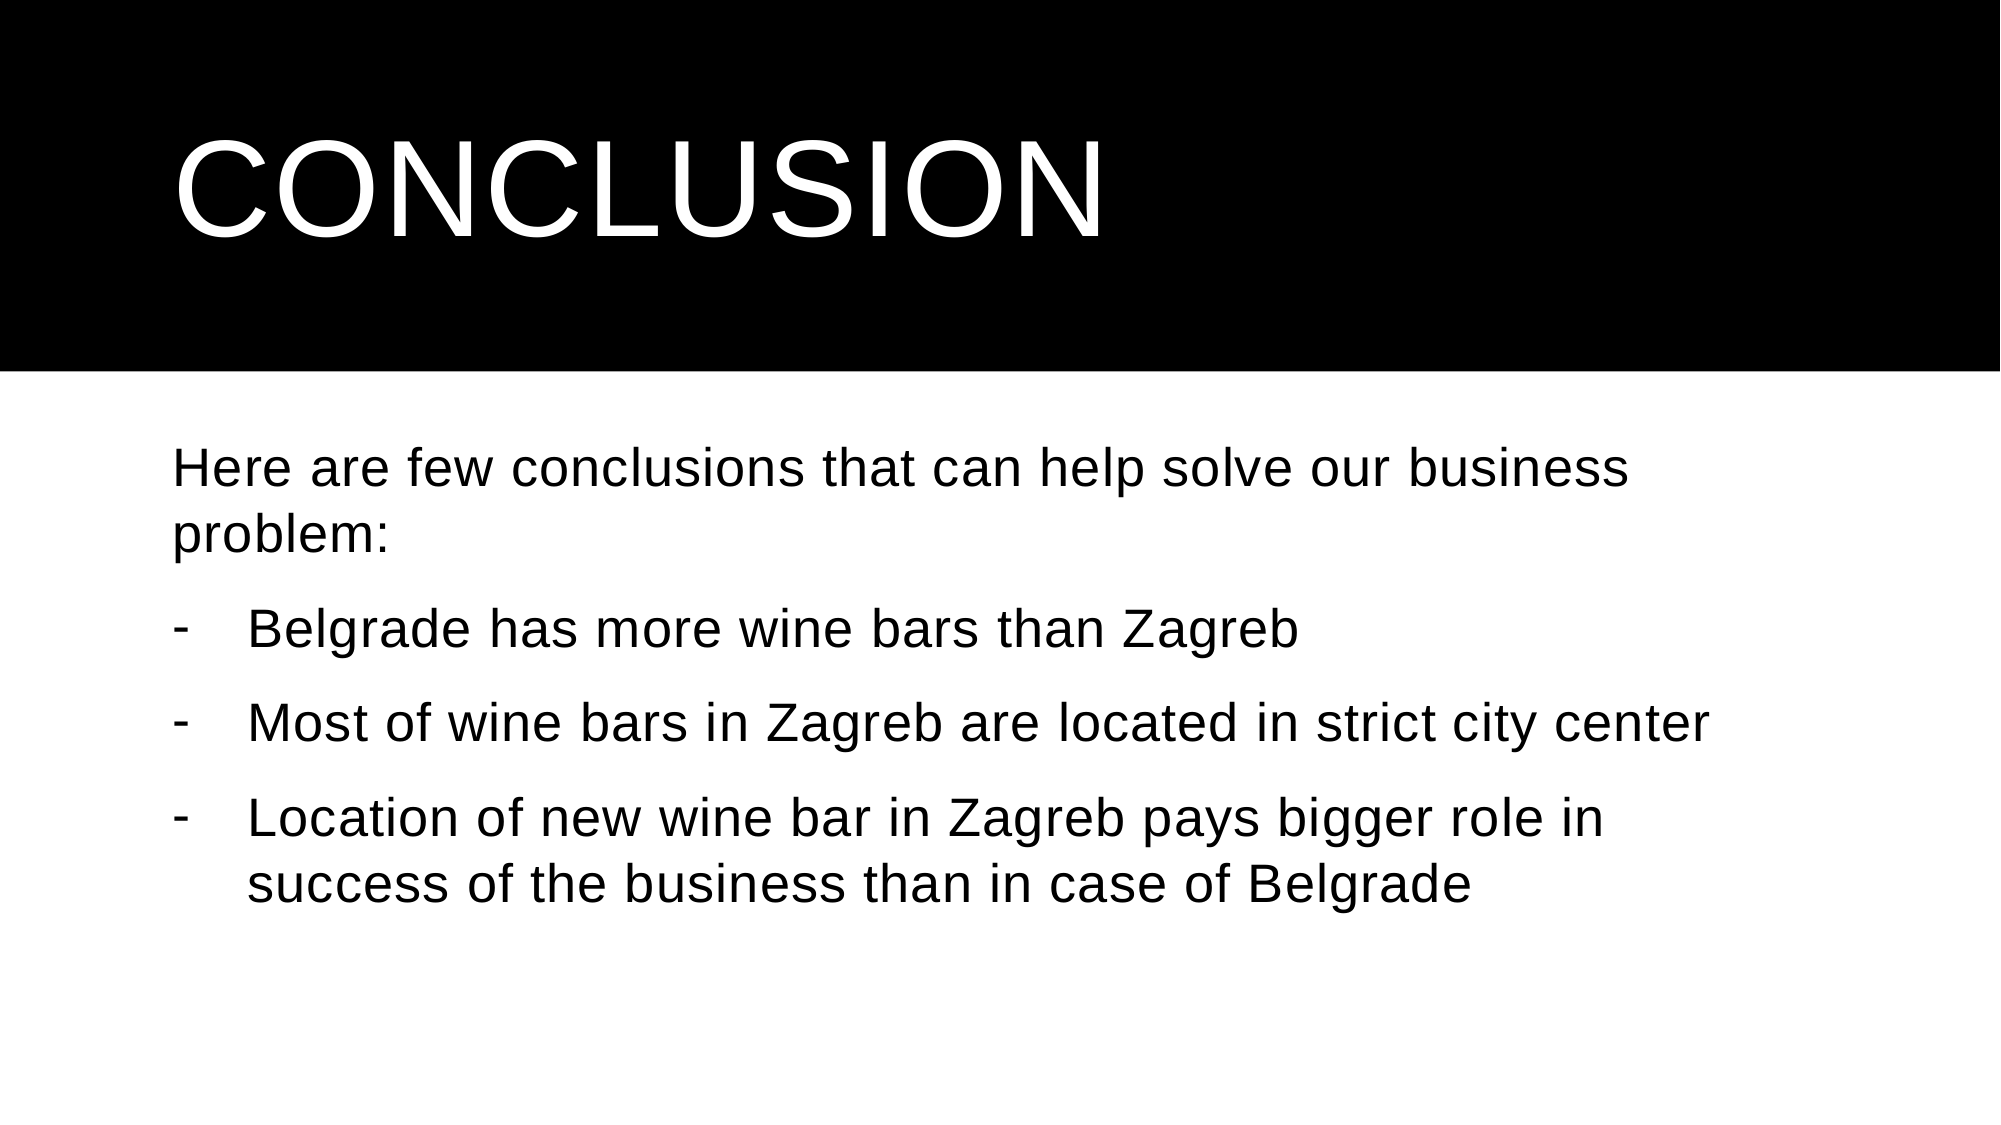

# Conclusion
Here are few conclusions that can help solve our business problem:
Belgrade has more wine bars than Zagreb
Most of wine bars in Zagreb are located in strict city center
Location of new wine bar in Zagreb pays bigger role in success of the business than in case of Belgrade